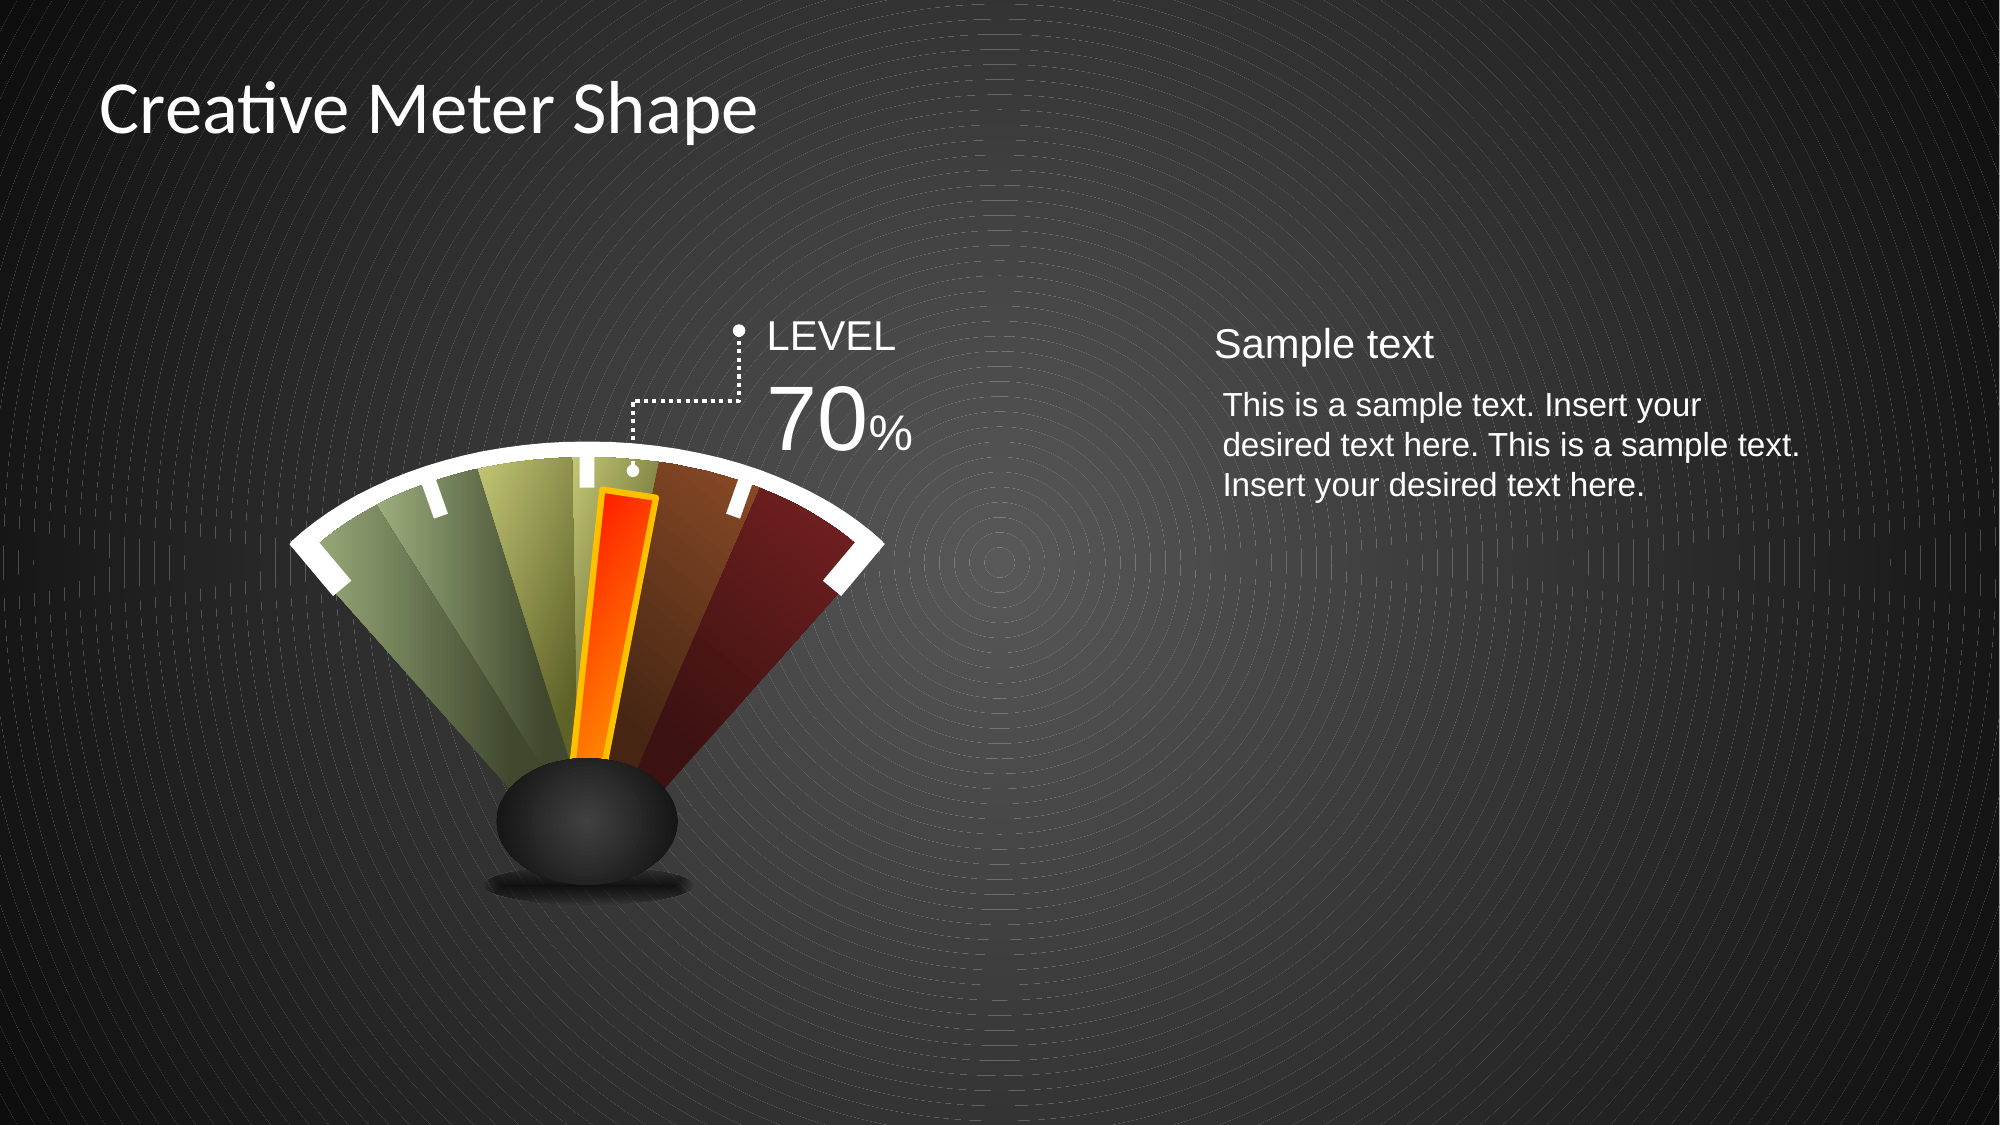

# Creative Meter Shape
LEVEL
70%
Sample text
This is a sample text. Insert your
desired text here. This is a sample text.
Insert your desired text here.